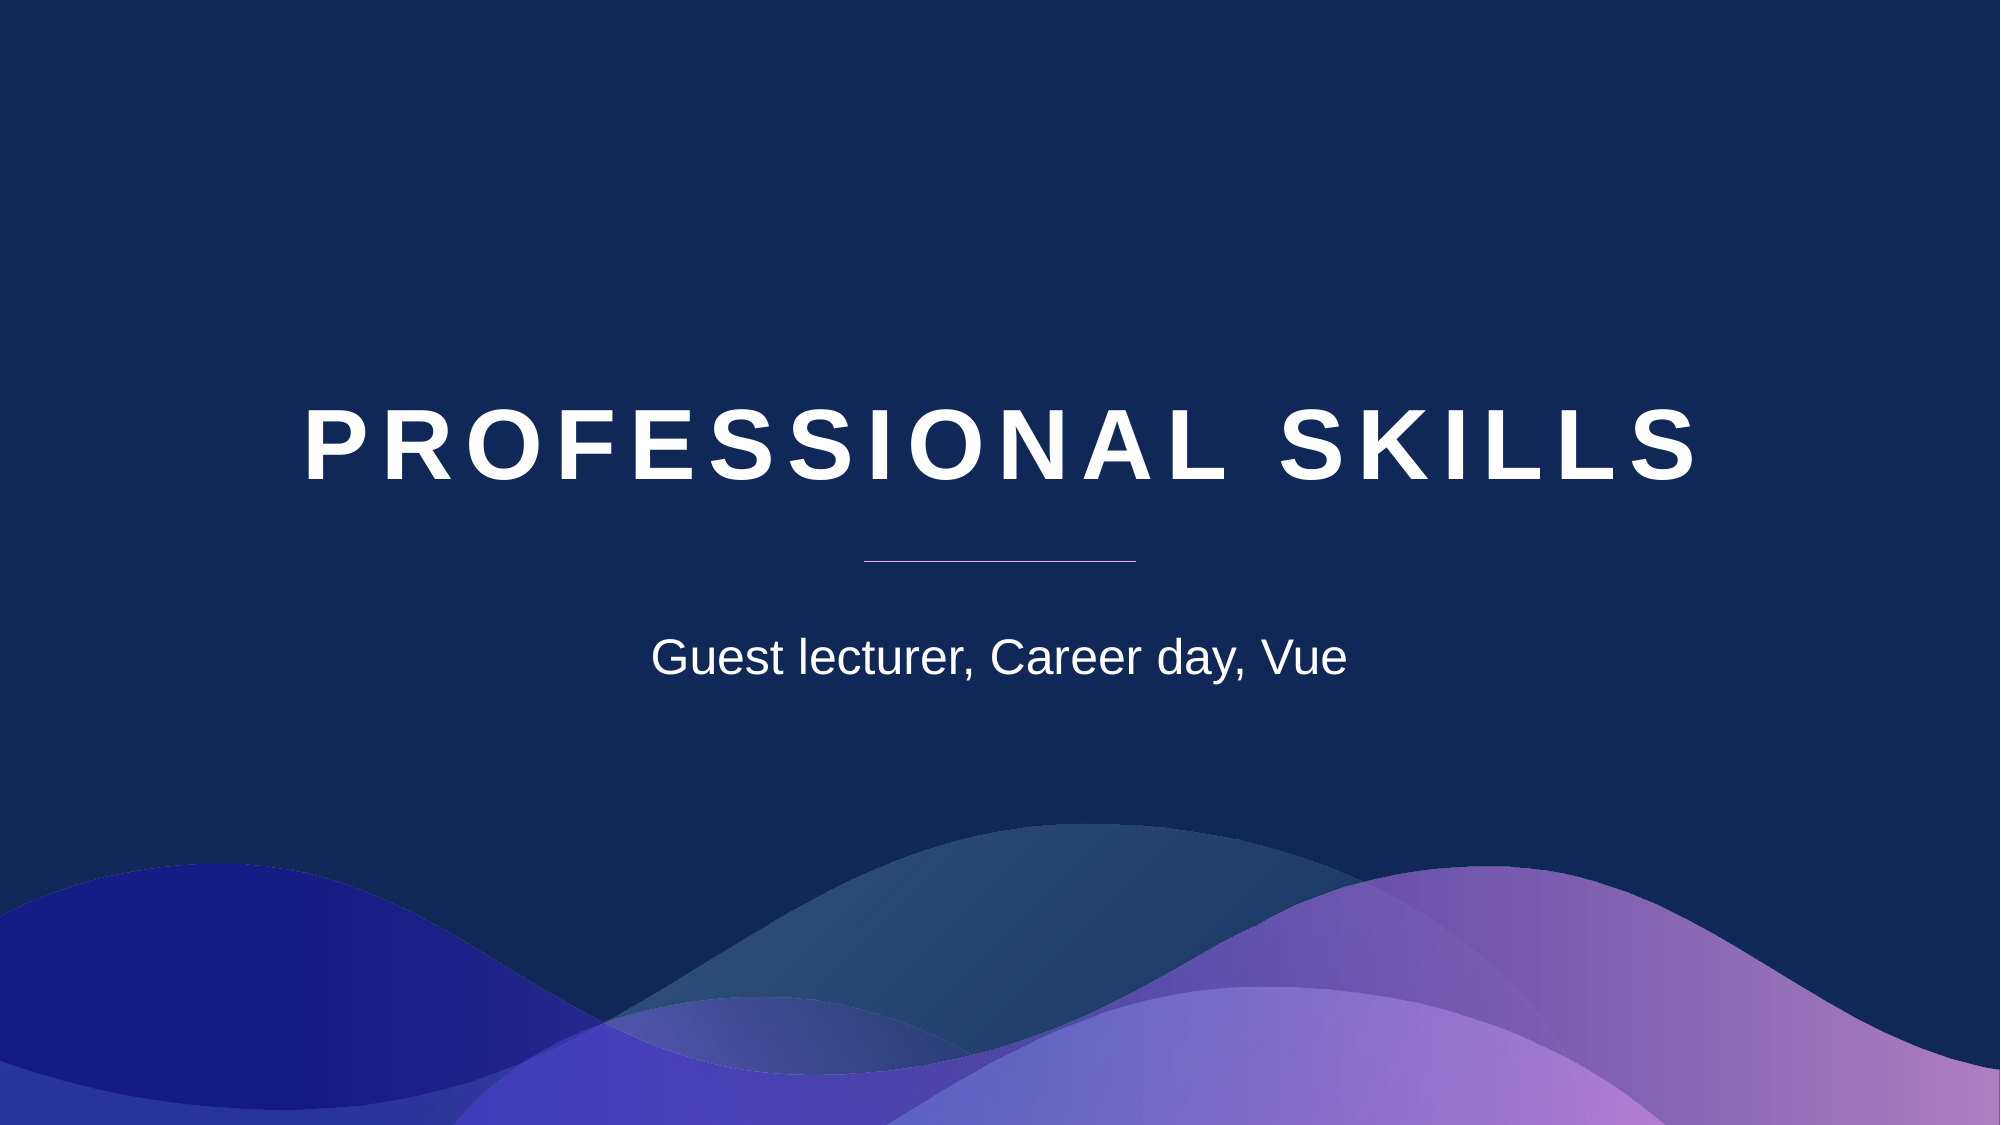

# Professional skills
Guest lecturer, Career day, Vue